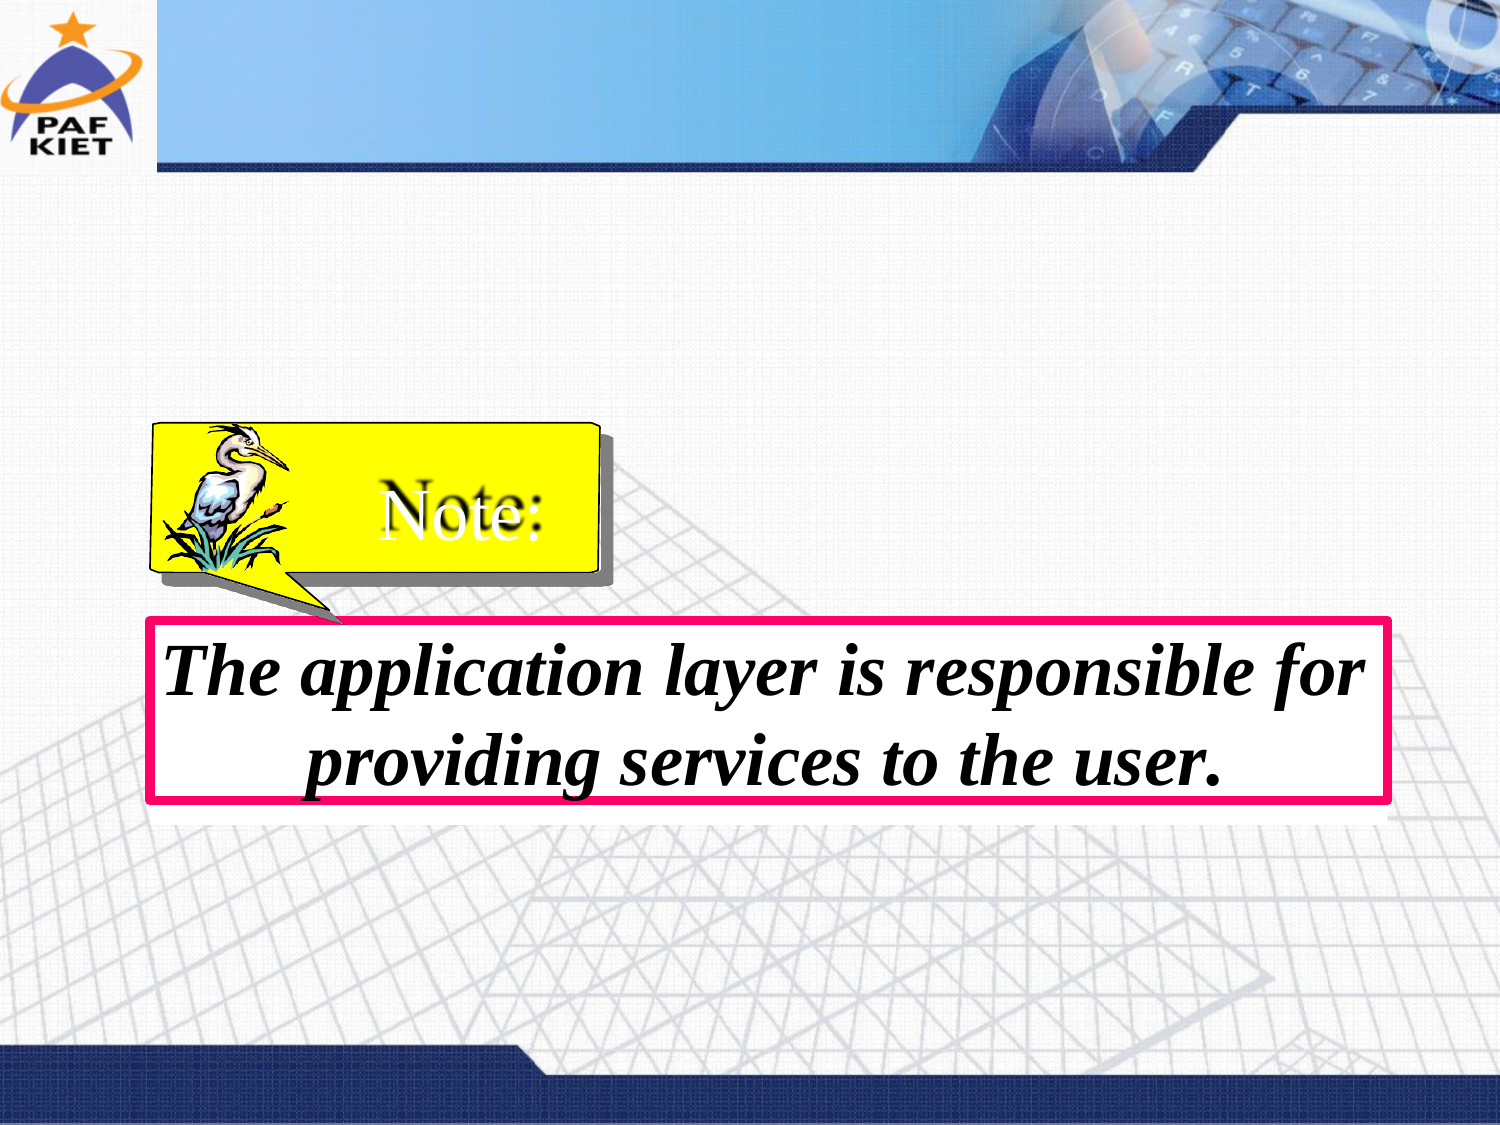

Note:

The application layer is responsible for providing services to the user.